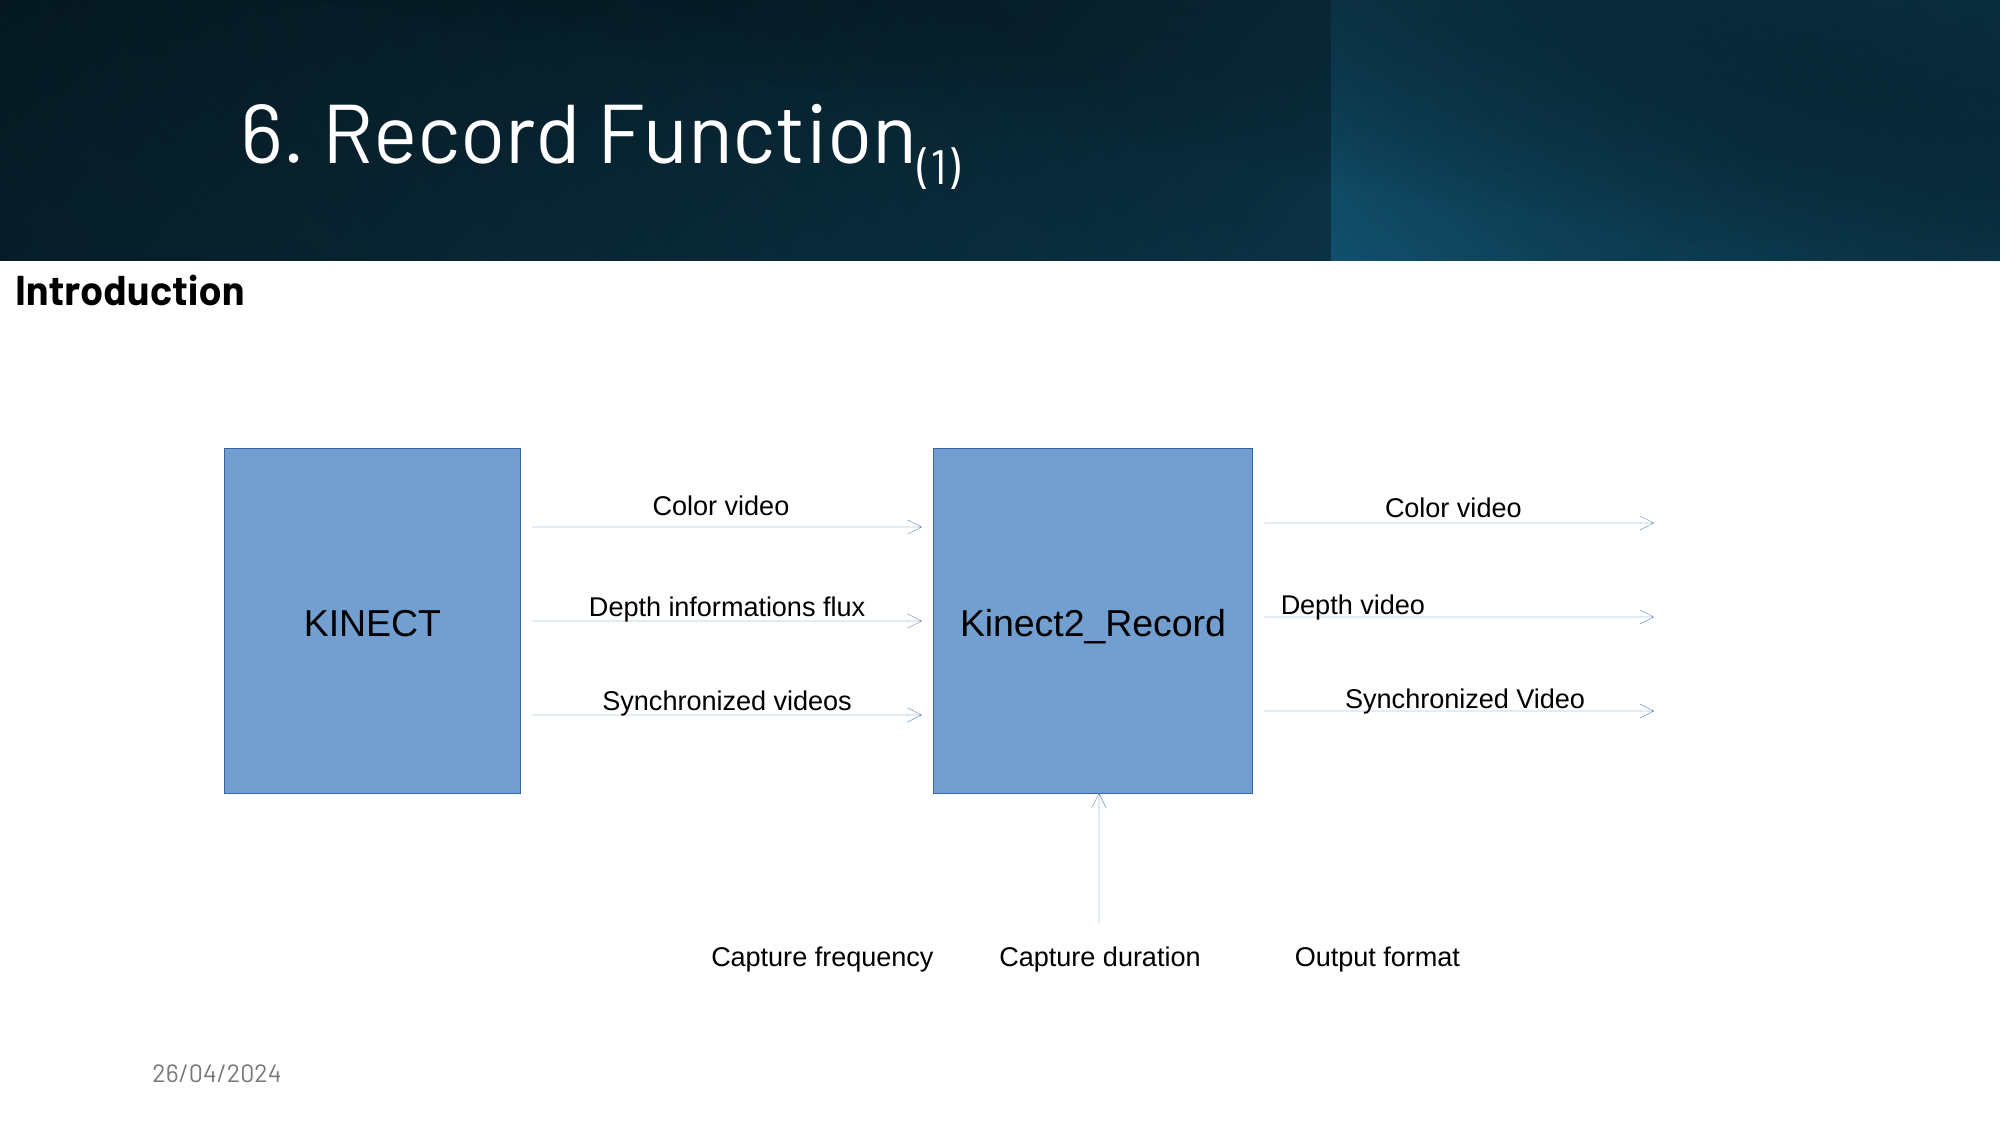

# 6. Record Function(1)
Introduction
KINECT
Kinect2_Record
Color video
Color video

Depth video
Depth informations flux

Synchronized Video
Synchronized videos

| Capture frequency | Capture duration | Output format |
| --- | --- | --- |
26/04/2024
Development of a Kinect driver under ROS2
14